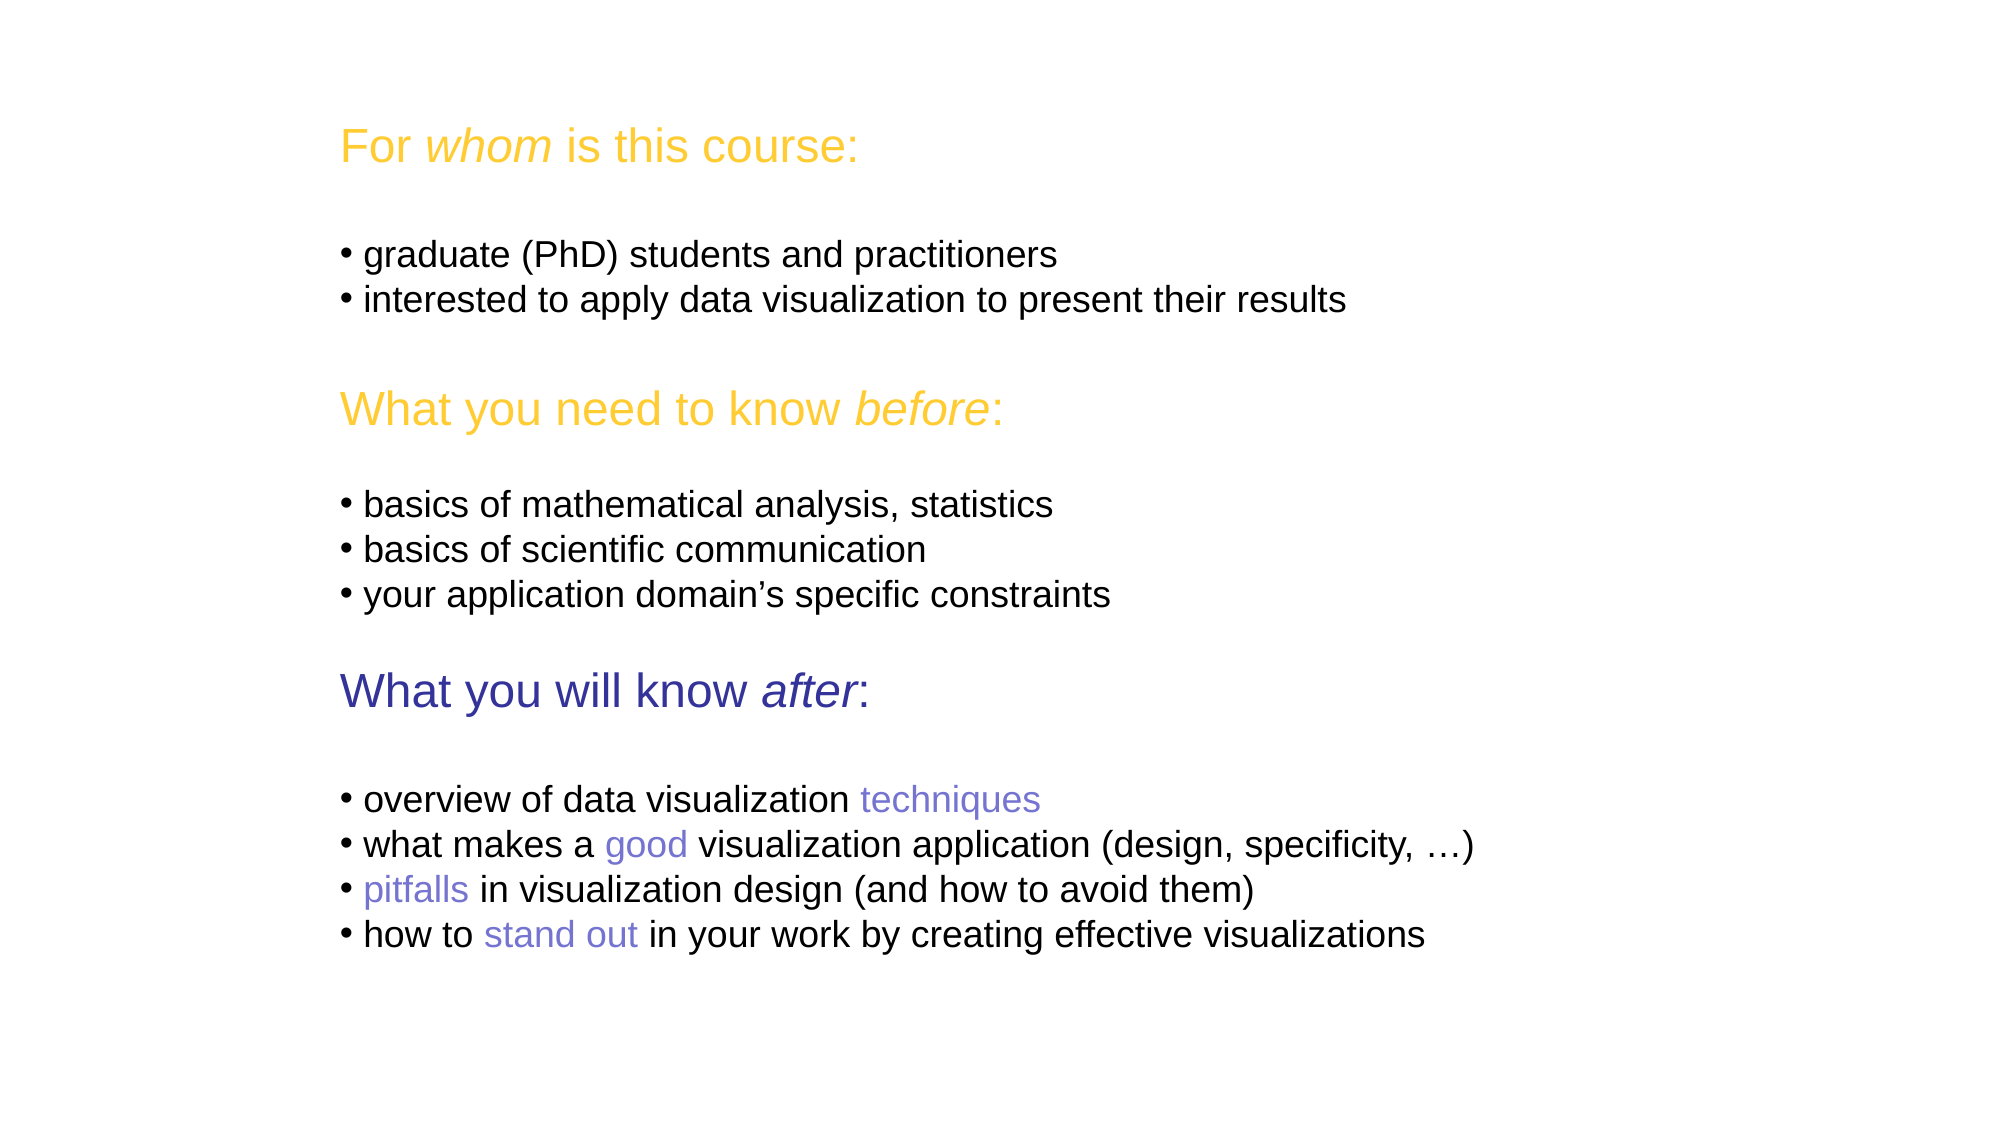

For whom is this course:

 graduate (PhD) students and practitioners
 interested to apply data visualization to present their results

What you need to know before:
 basics of mathematical analysis, statistics
 basics of scientific communication
 your application domain’s specific constraints

What you will know after:
 overview of data visualization techniques
 what makes a good visualization application (design, specificity, …)
 pitfalls in visualization design (and how to avoid them)
 how to stand out in your work by creating effective visualizations